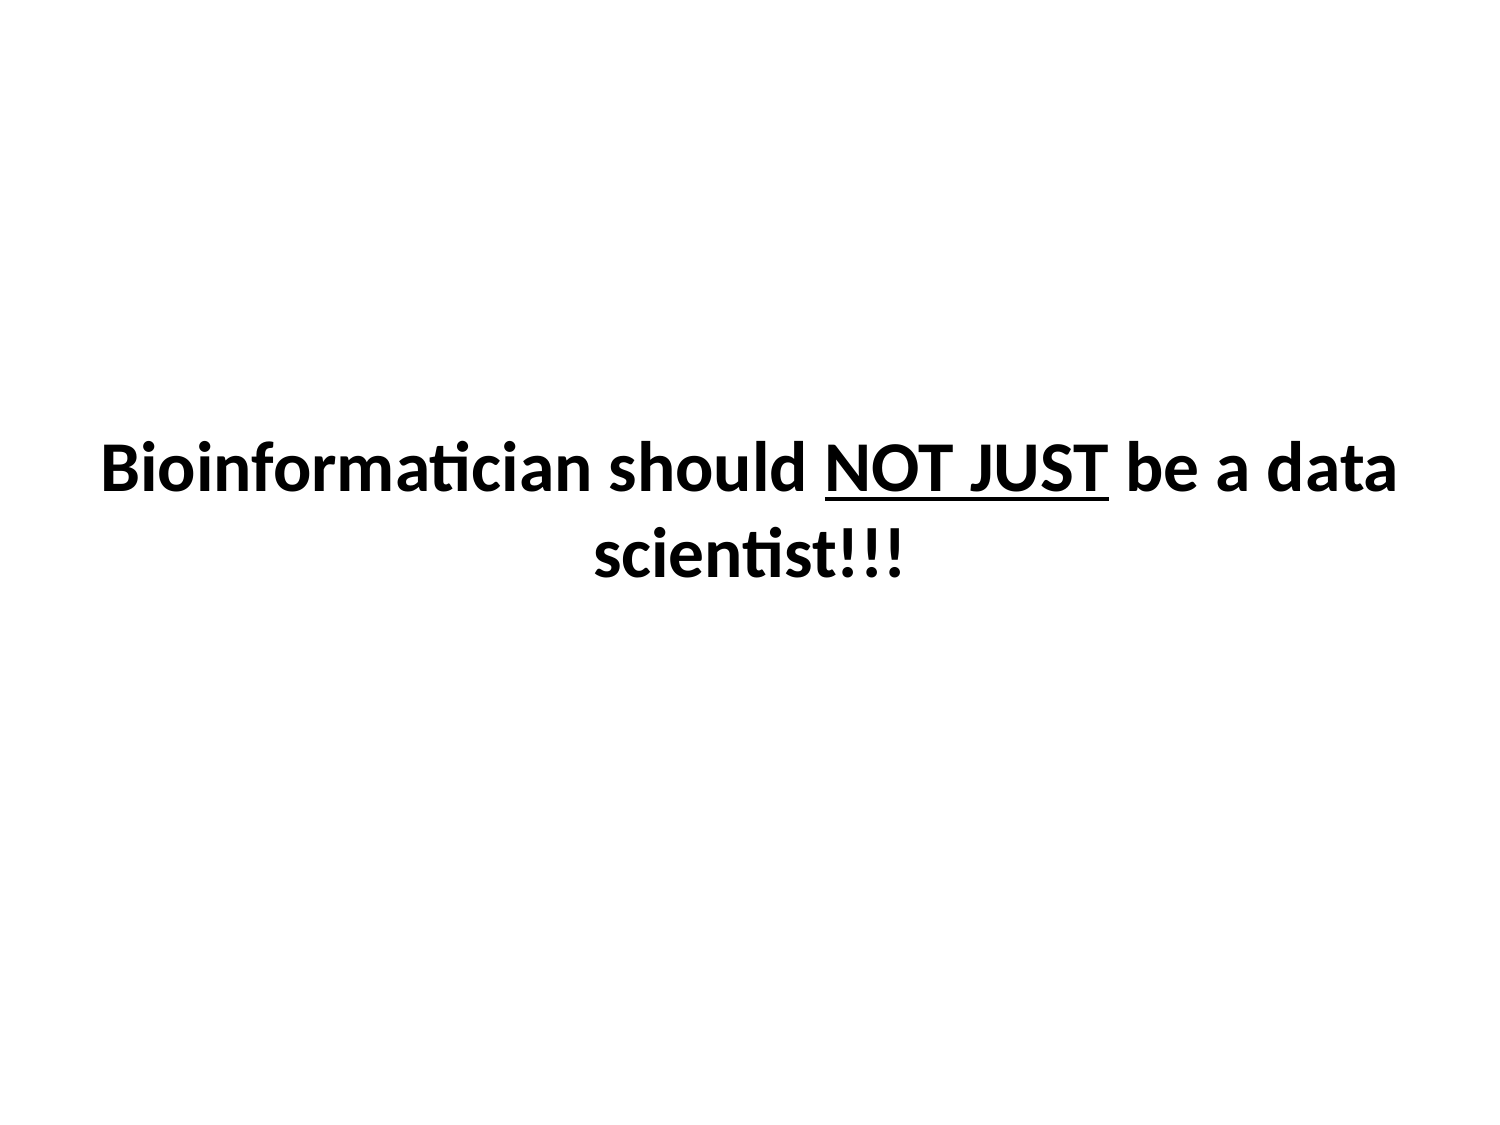

# Bioinformatician should NOT JUST be a data scientist!!!